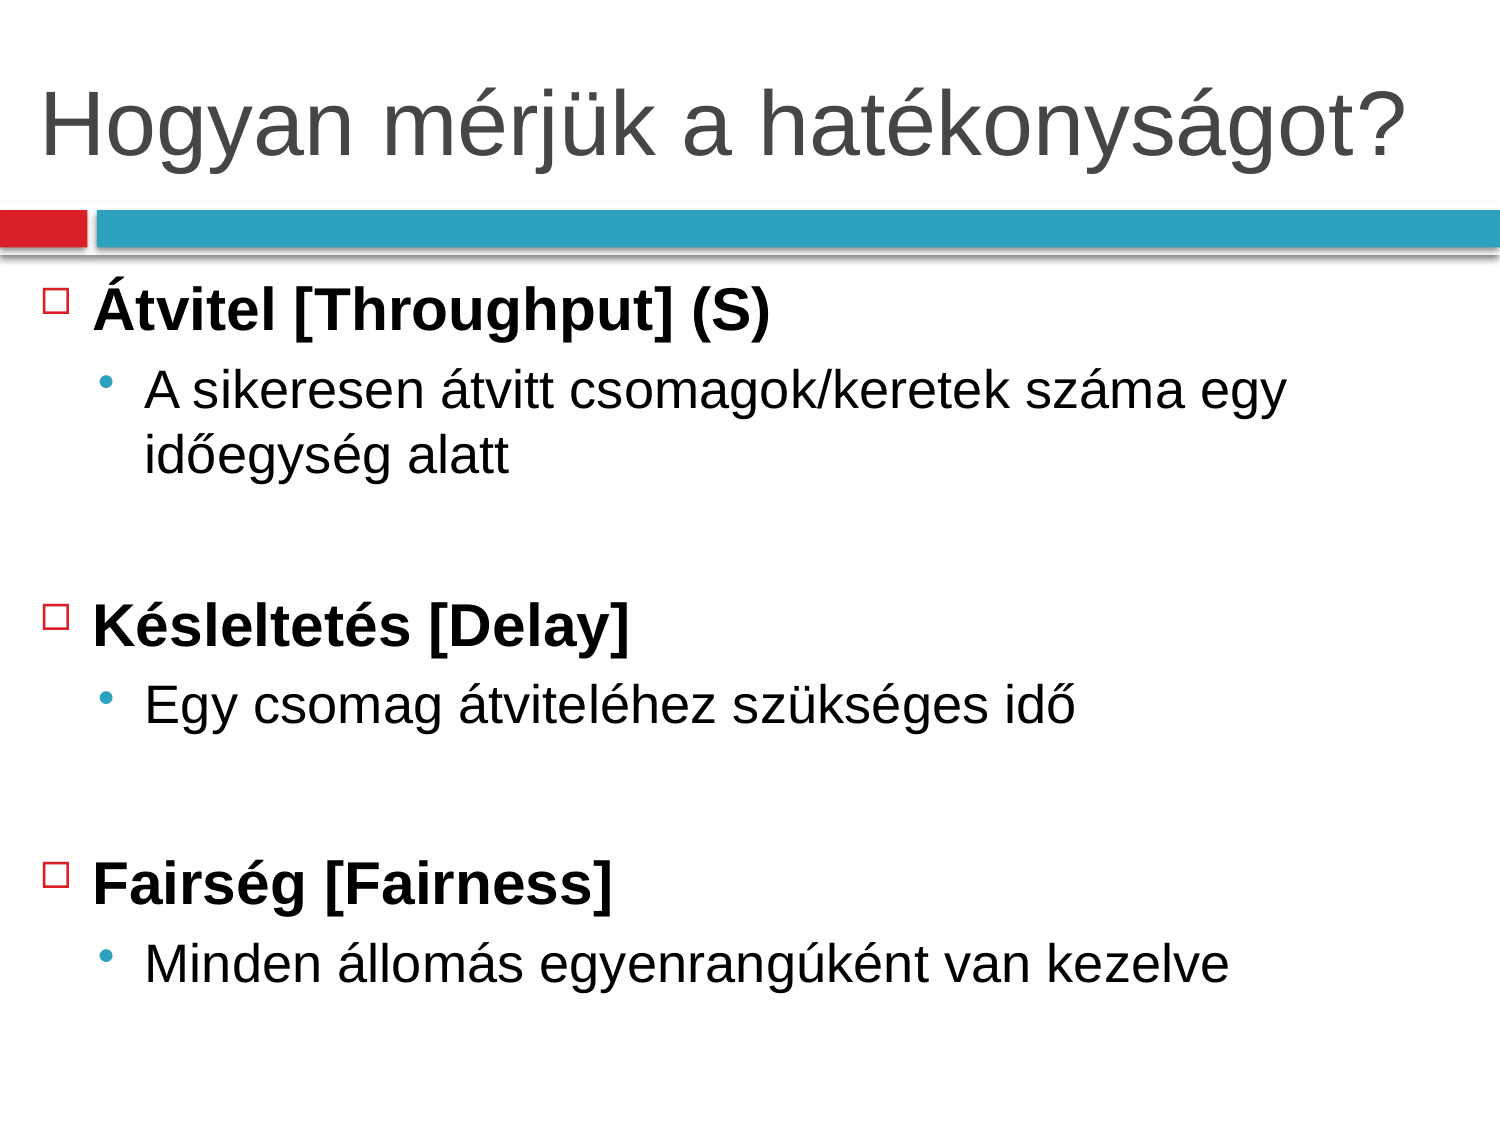

# Hogyan mérjük a hatékonyságot?
Átvitel [Throughput] (S)
A sikeresen átvitt csomagok/keretek száma egy időegység alatt

Késleltetés [Delay]
Egy csomag átviteléhez szükséges idő

Fairség [Fairness]
Minden állomás egyenrangúként van kezelve